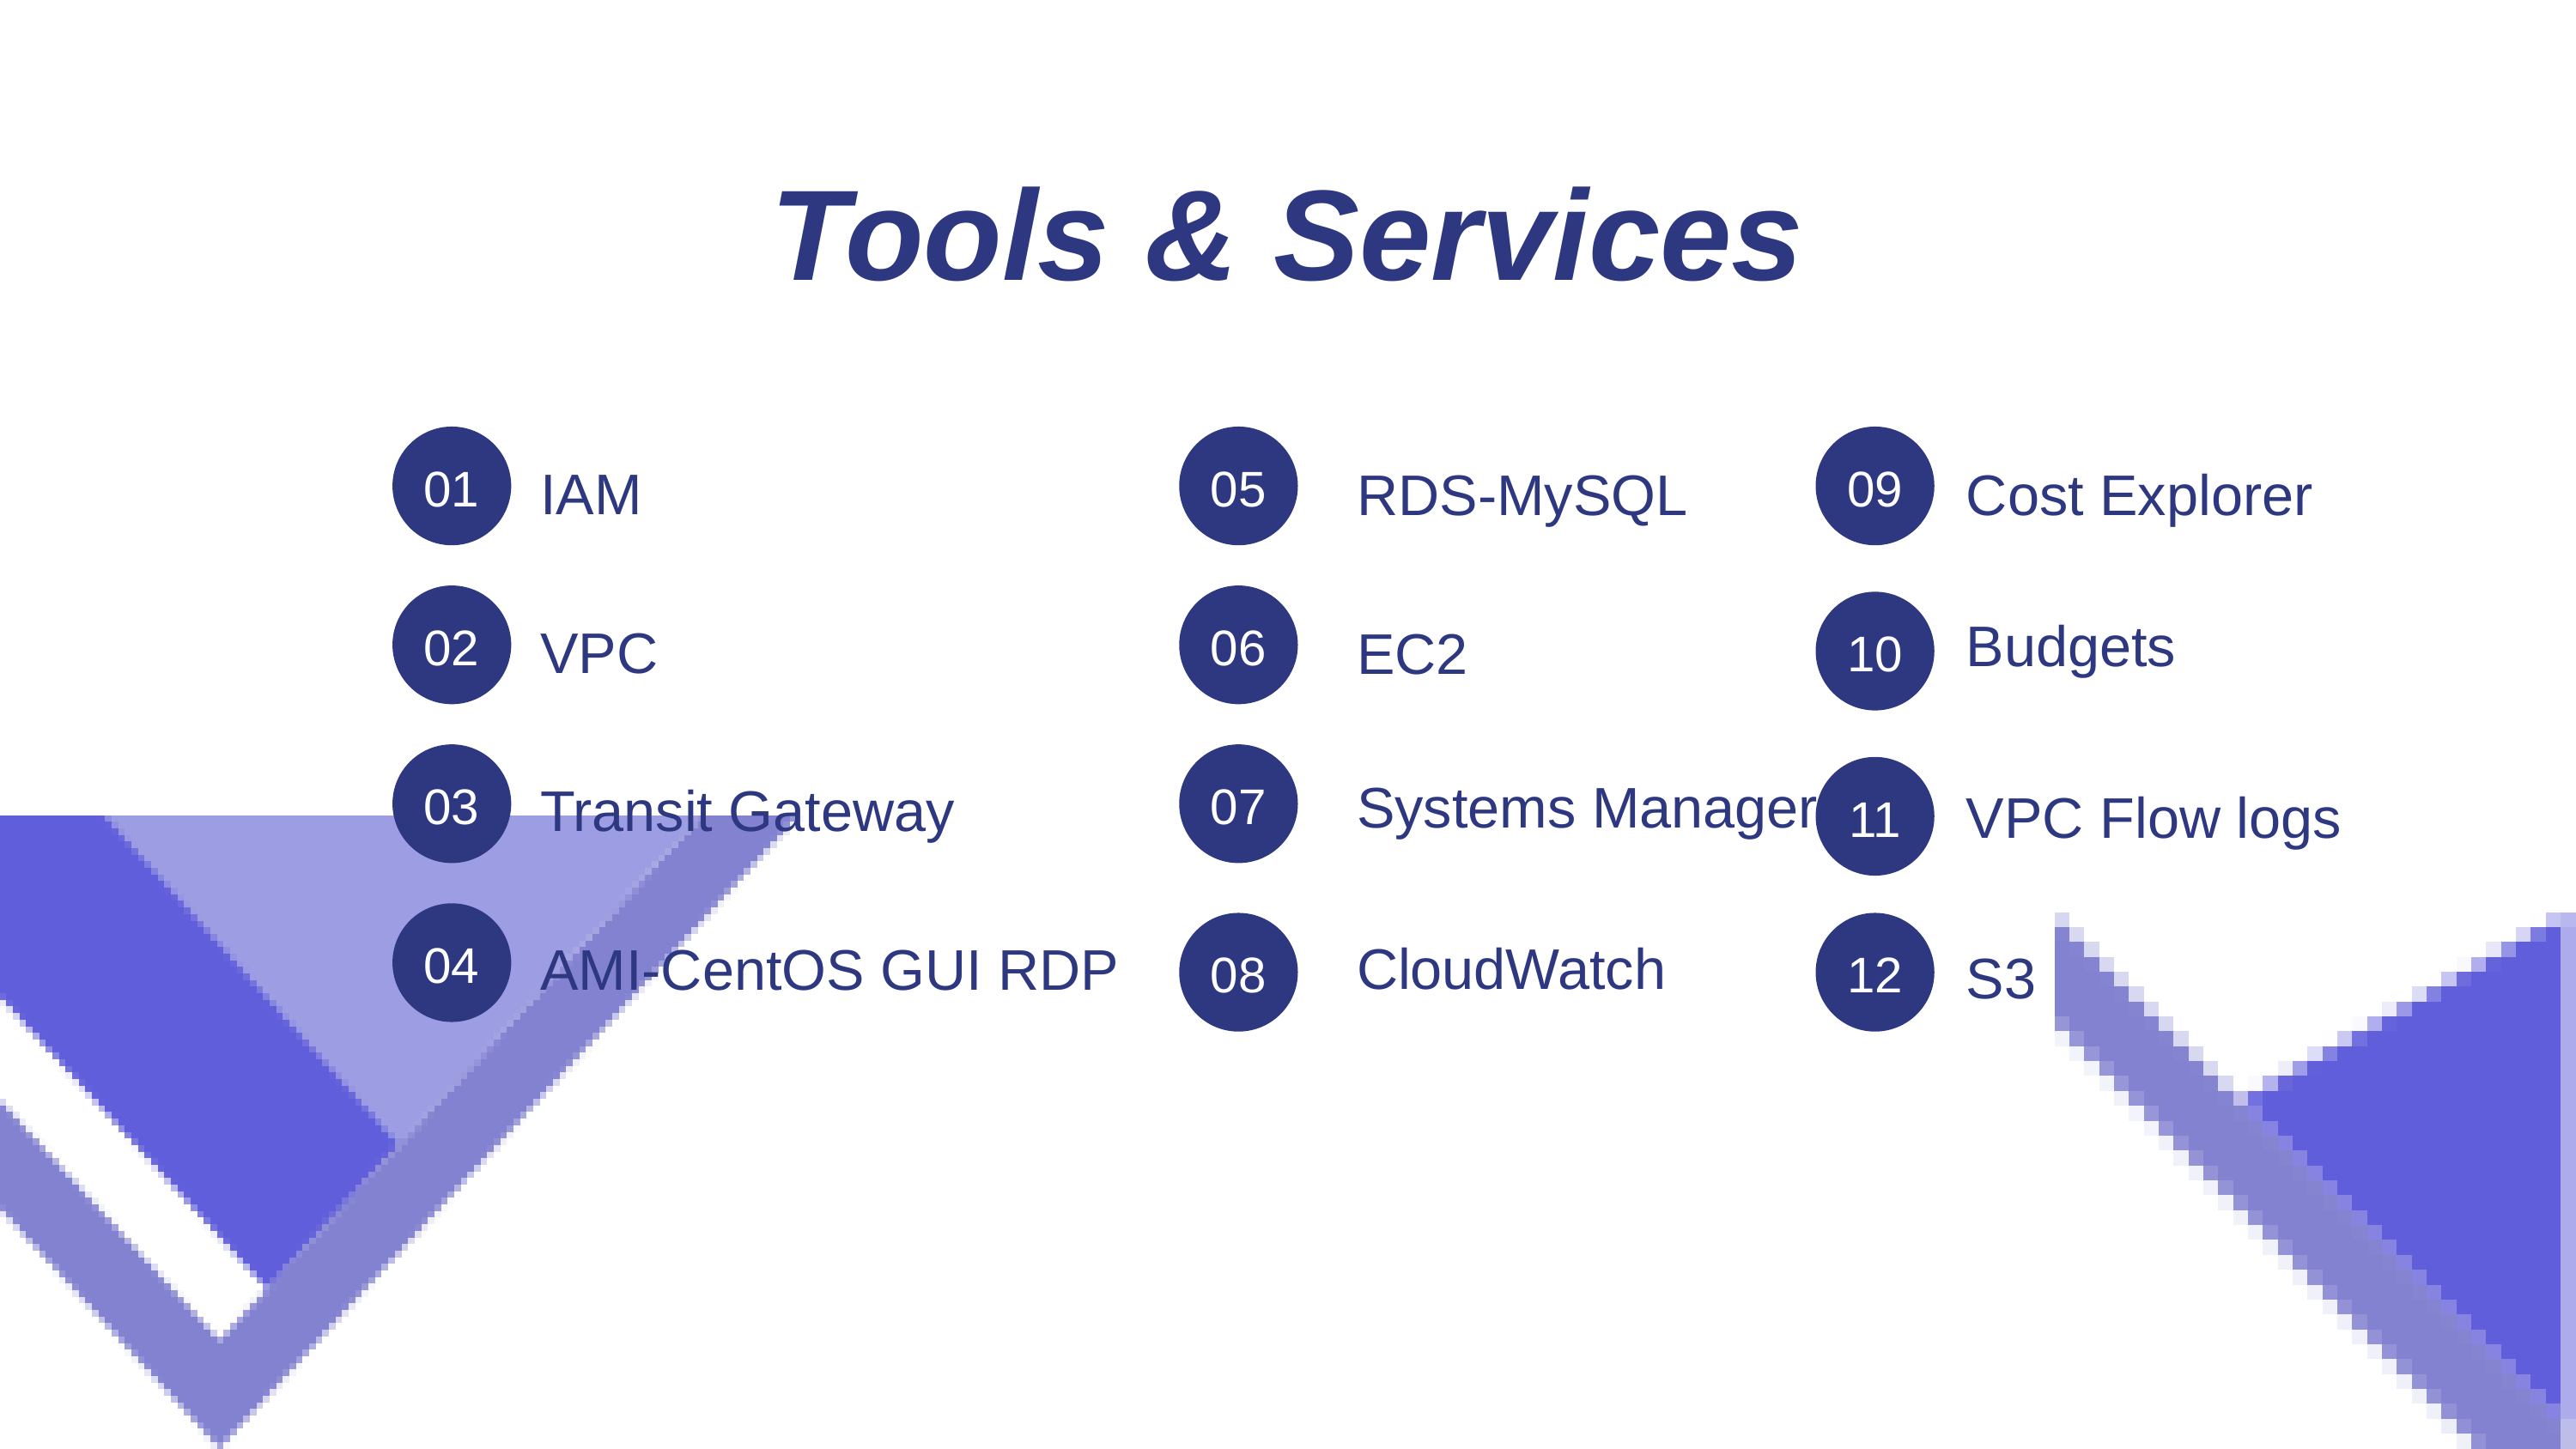

Tools & Services

01

05

09
IAM
RDS-MySQL
Cost Explorer

02

06

10
Budgets
VPC
EC2

03

07

11
Systems Manager
Transit Gateway
VPC Flow logs

04

08

12

CloudWatch
AMI-CentOS GUI RDP
S3